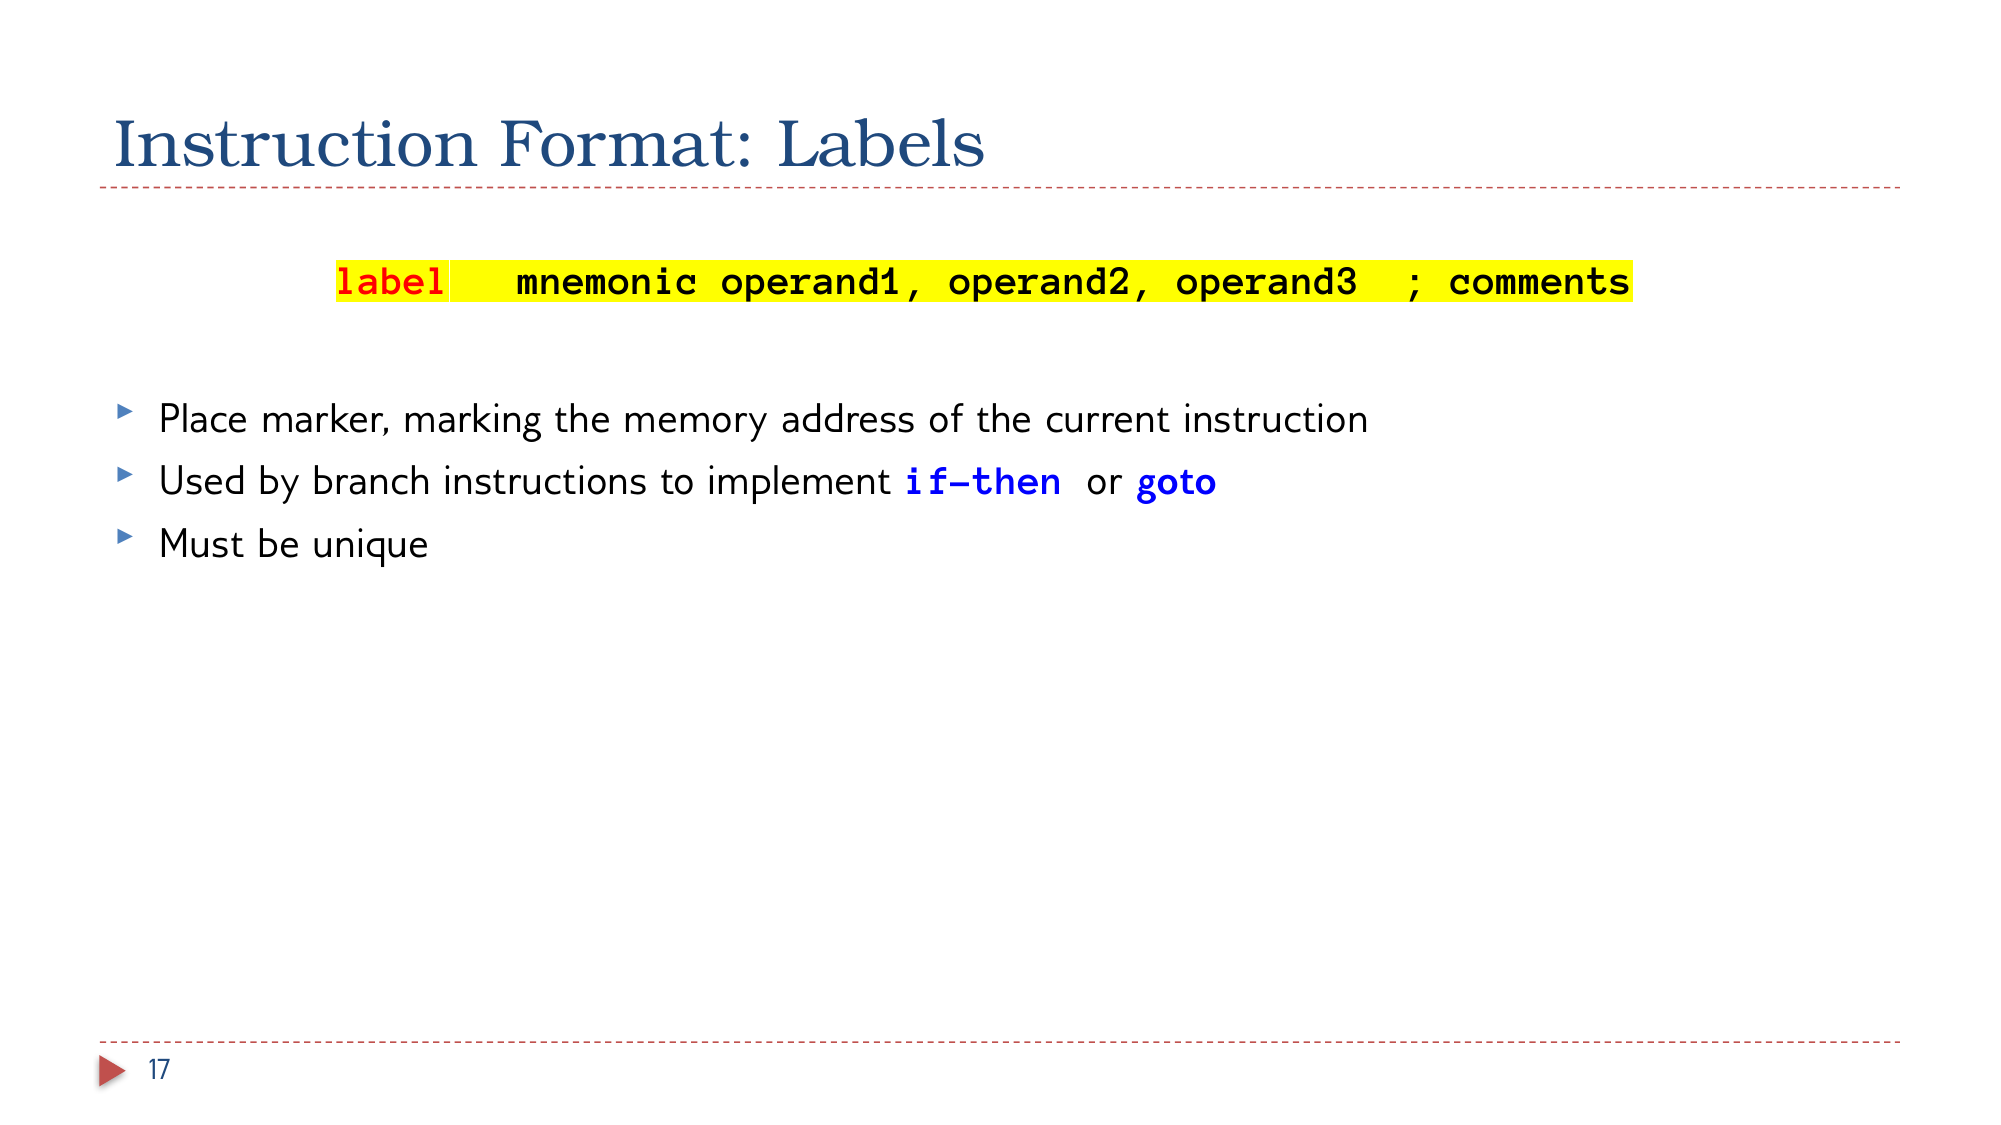

# Instruction Format: Labels
| label mnemonic operand1, operand2, operand3 ; comments |
| --- |
Place marker, marking the memory address of the current instruction
Used by branch instructions to implement if-then or goto
Must be unique
17